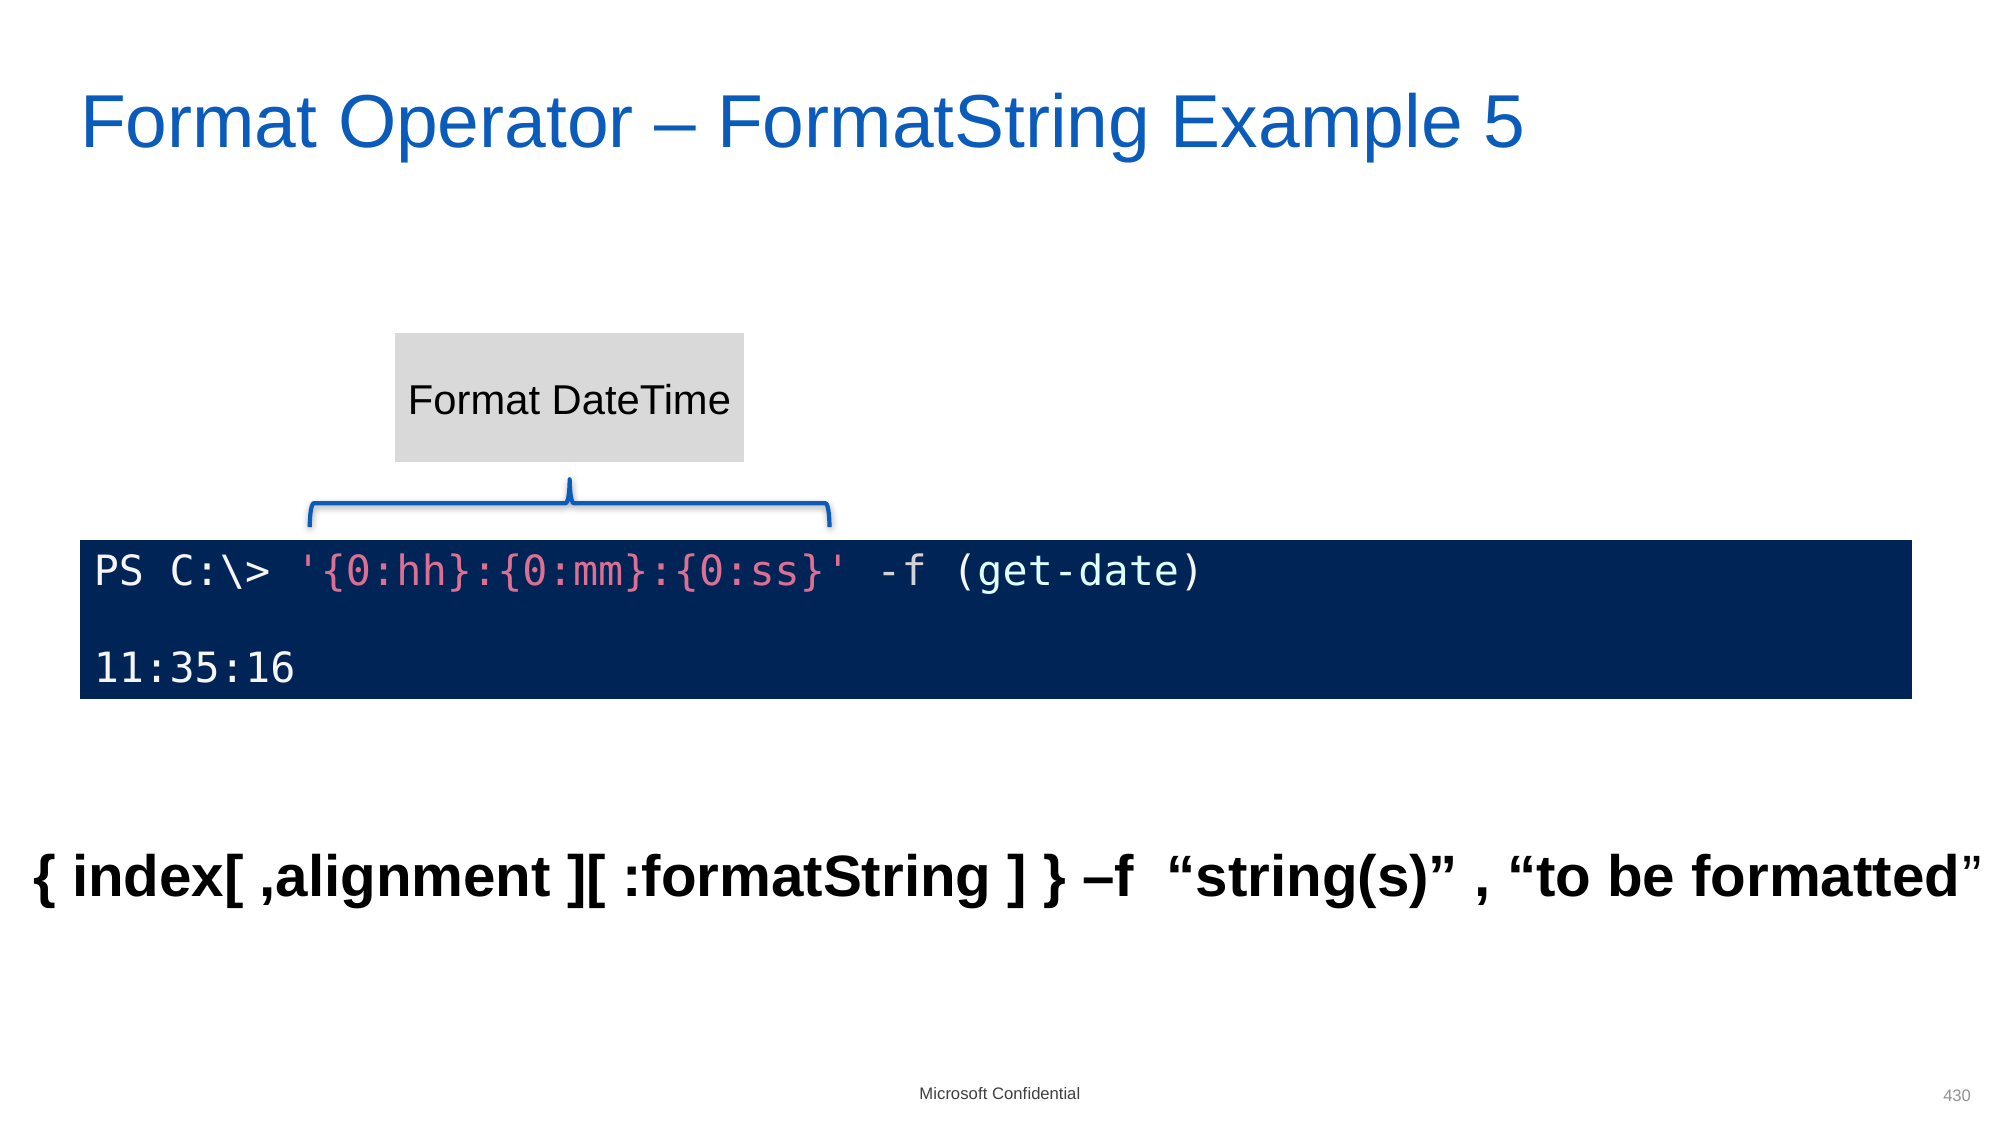

# Format Operator – FormatString Example 5

Format DateTime
| PS C:\> '{0:hh}:{0:mm}:{0:ss}' -f (get-date) 11:35:16 |
| --- |
{ index[ ,alignment ][ :formatString ] } –f  “string(s)” , “to be formatted”
430